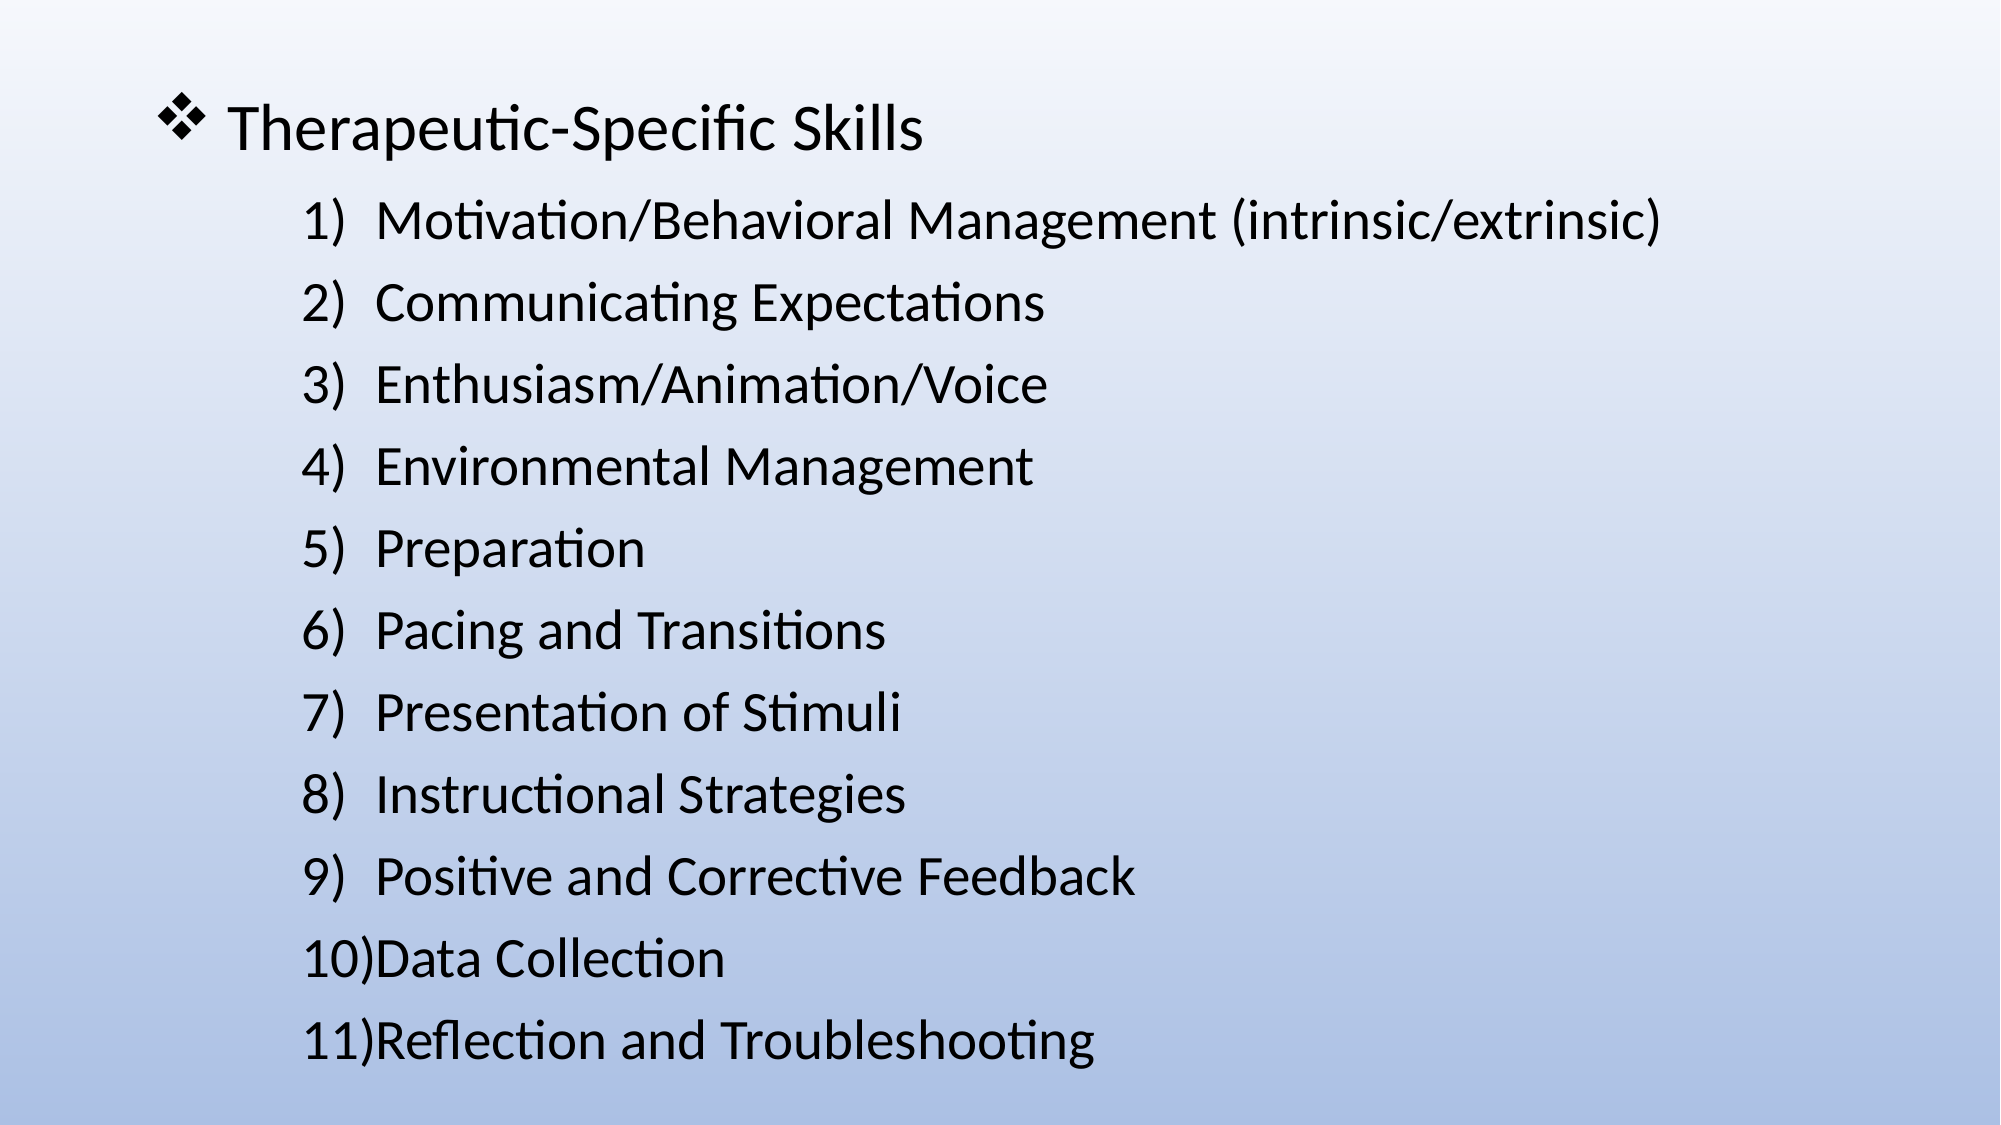

# Therapeutic-Specific Skills
Motivation/Behavioral Management (intrinsic/extrinsic)
Communicating Expectations
Enthusiasm/Animation/Voice
Environmental Management
Preparation
Pacing and Transitions
Presentation of Stimuli
Instructional Strategies
Positive and Corrective Feedback
Data Collection
Reflection and Troubleshooting